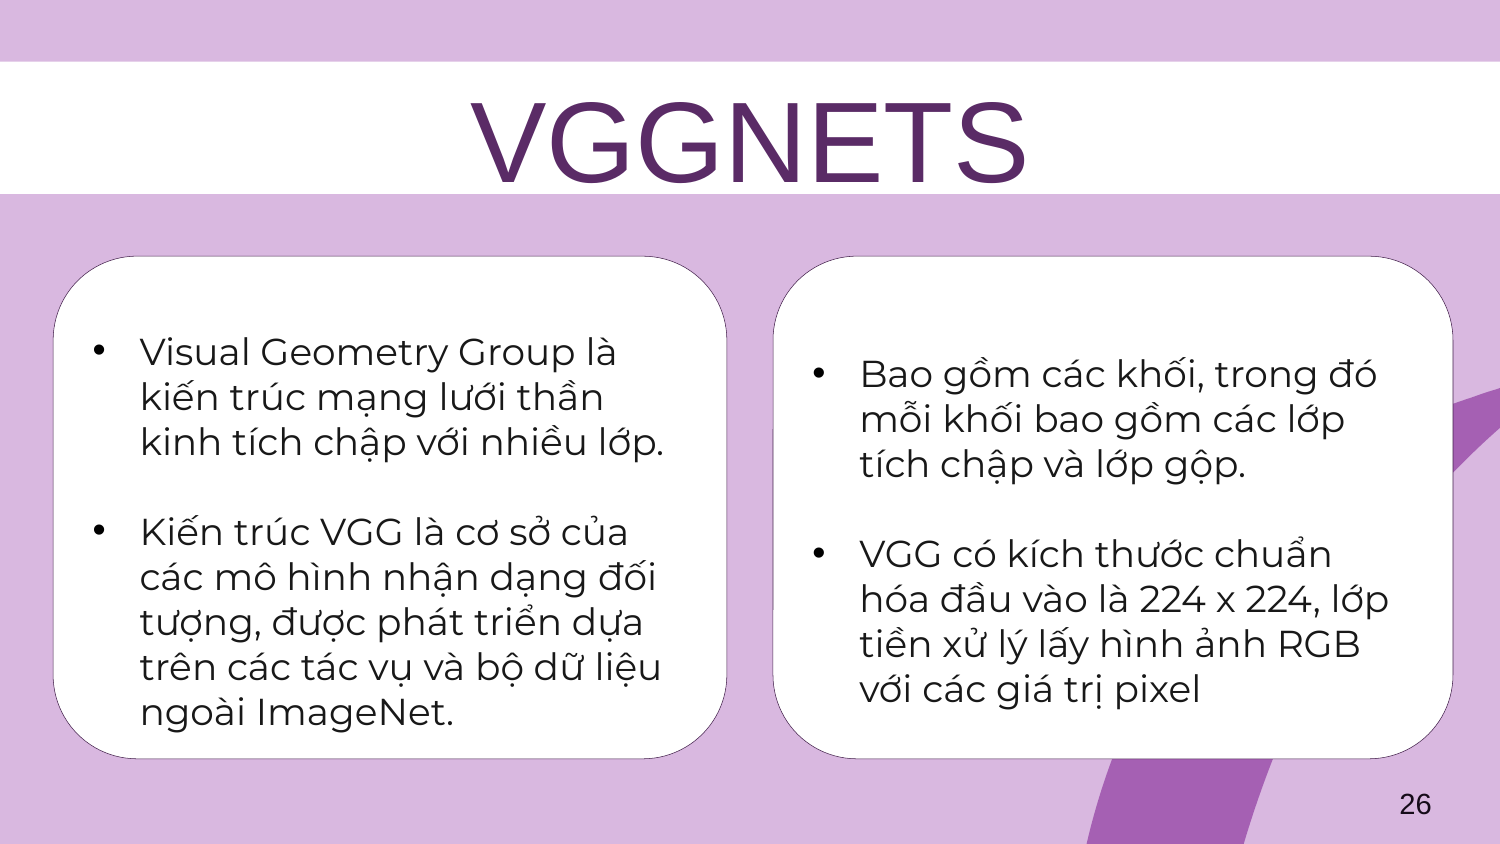

VGGNETS

Visual Geometry Group là kiến trúc mạng lưới thần kinh tích chập với nhiều lớp.

Kiến trúc VGG là cơ sở của các mô hình nhận dạng đối tượng, được phát triển dựa trên các tác vụ và bộ dữ liệu ngoài ImageNet.

Bao gồm các khối, trong đó mỗi khối bao gồm các lớp tích chập và lớp gộp.

VGG có kích thước chuẩn hóa đầu vào là 224 x 224, lớp tiền xử lý lấy hình ảnh RGB với các giá trị pixel

26